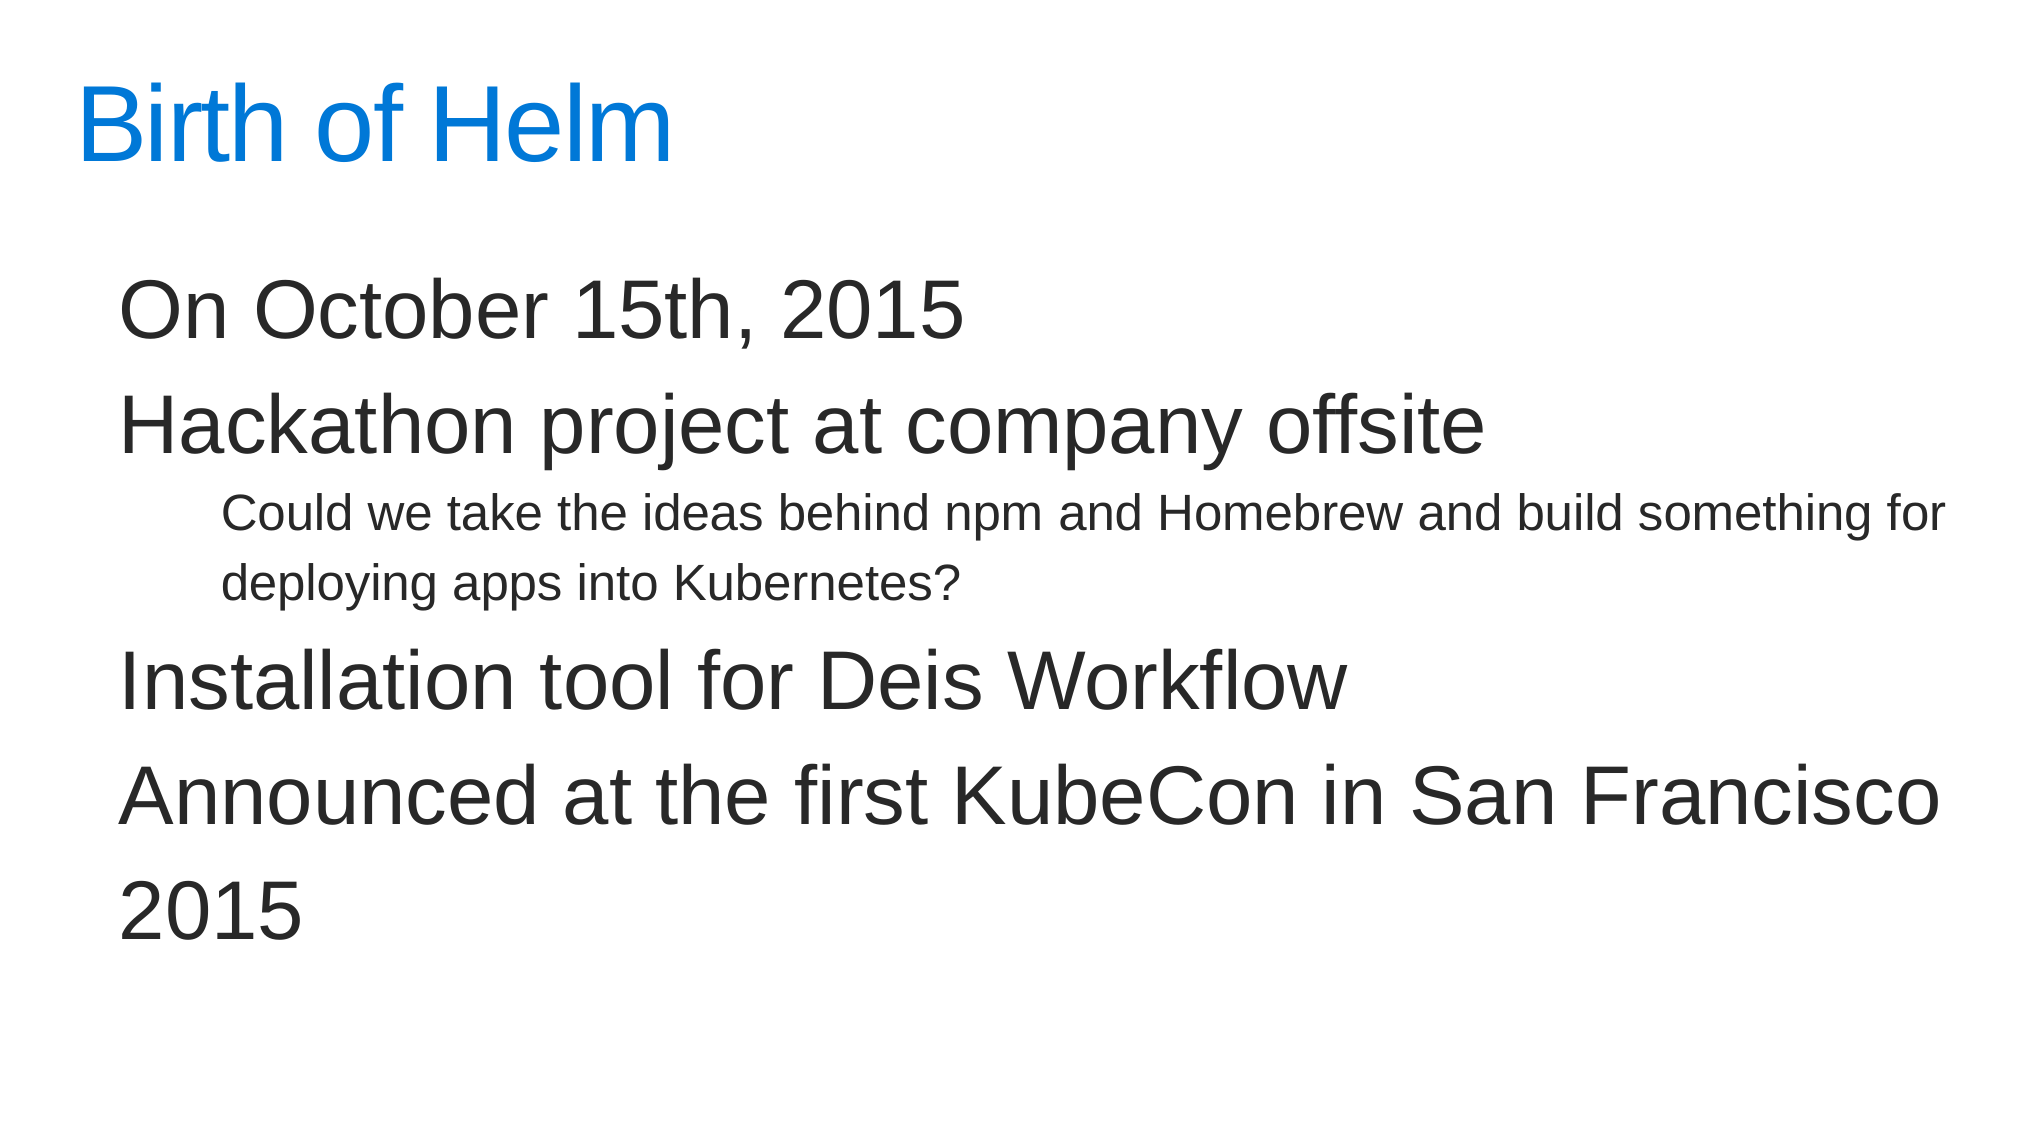

# Birth of Helm
On October 15th, 2015
Hackathon project at company offsite
Could we take the ideas behind npm and Homebrew and build something for deploying apps into Kubernetes?
Installation tool for Deis Workflow
Announced at the first KubeCon in San Francisco 2015